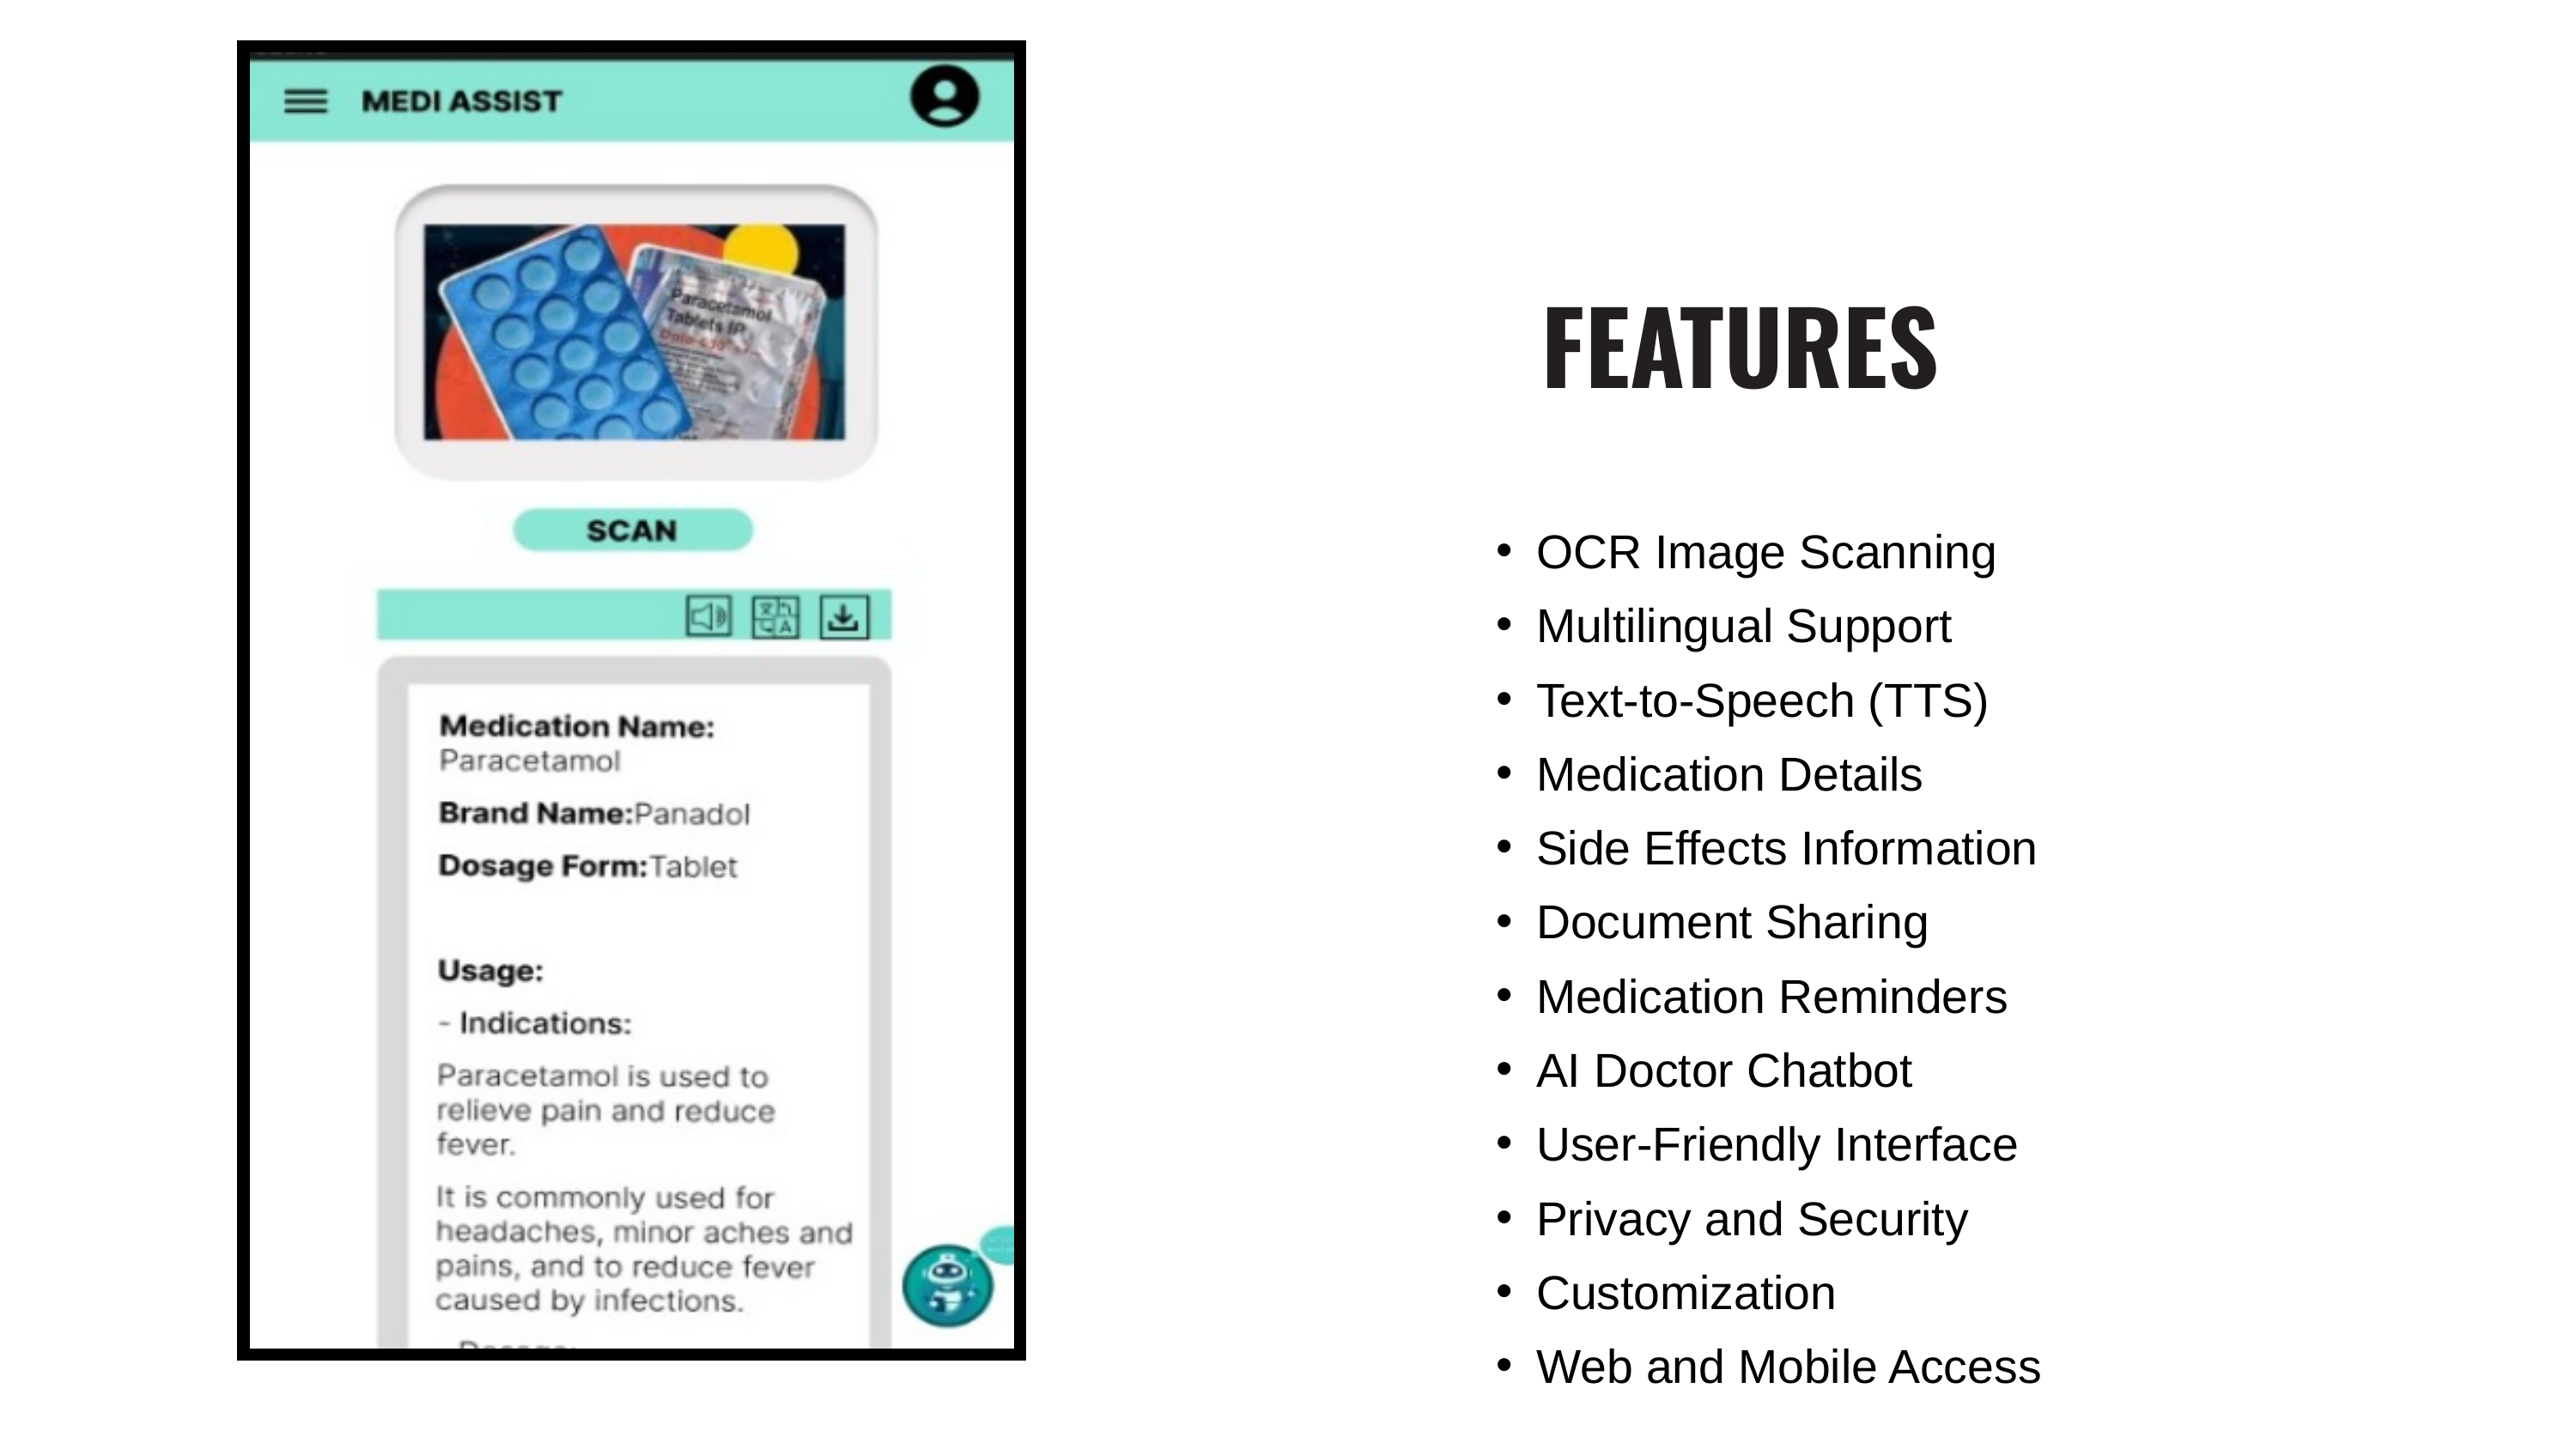

FEATURES
OCR Image Scanning
Multilingual Support
Text-to-Speech (TTS)
Medication Details
Side Effects Information
Document Sharing
Medication Reminders
AI Doctor Chatbot
User-Friendly Interface
Privacy and Security
Customization
Web and Mobile Access